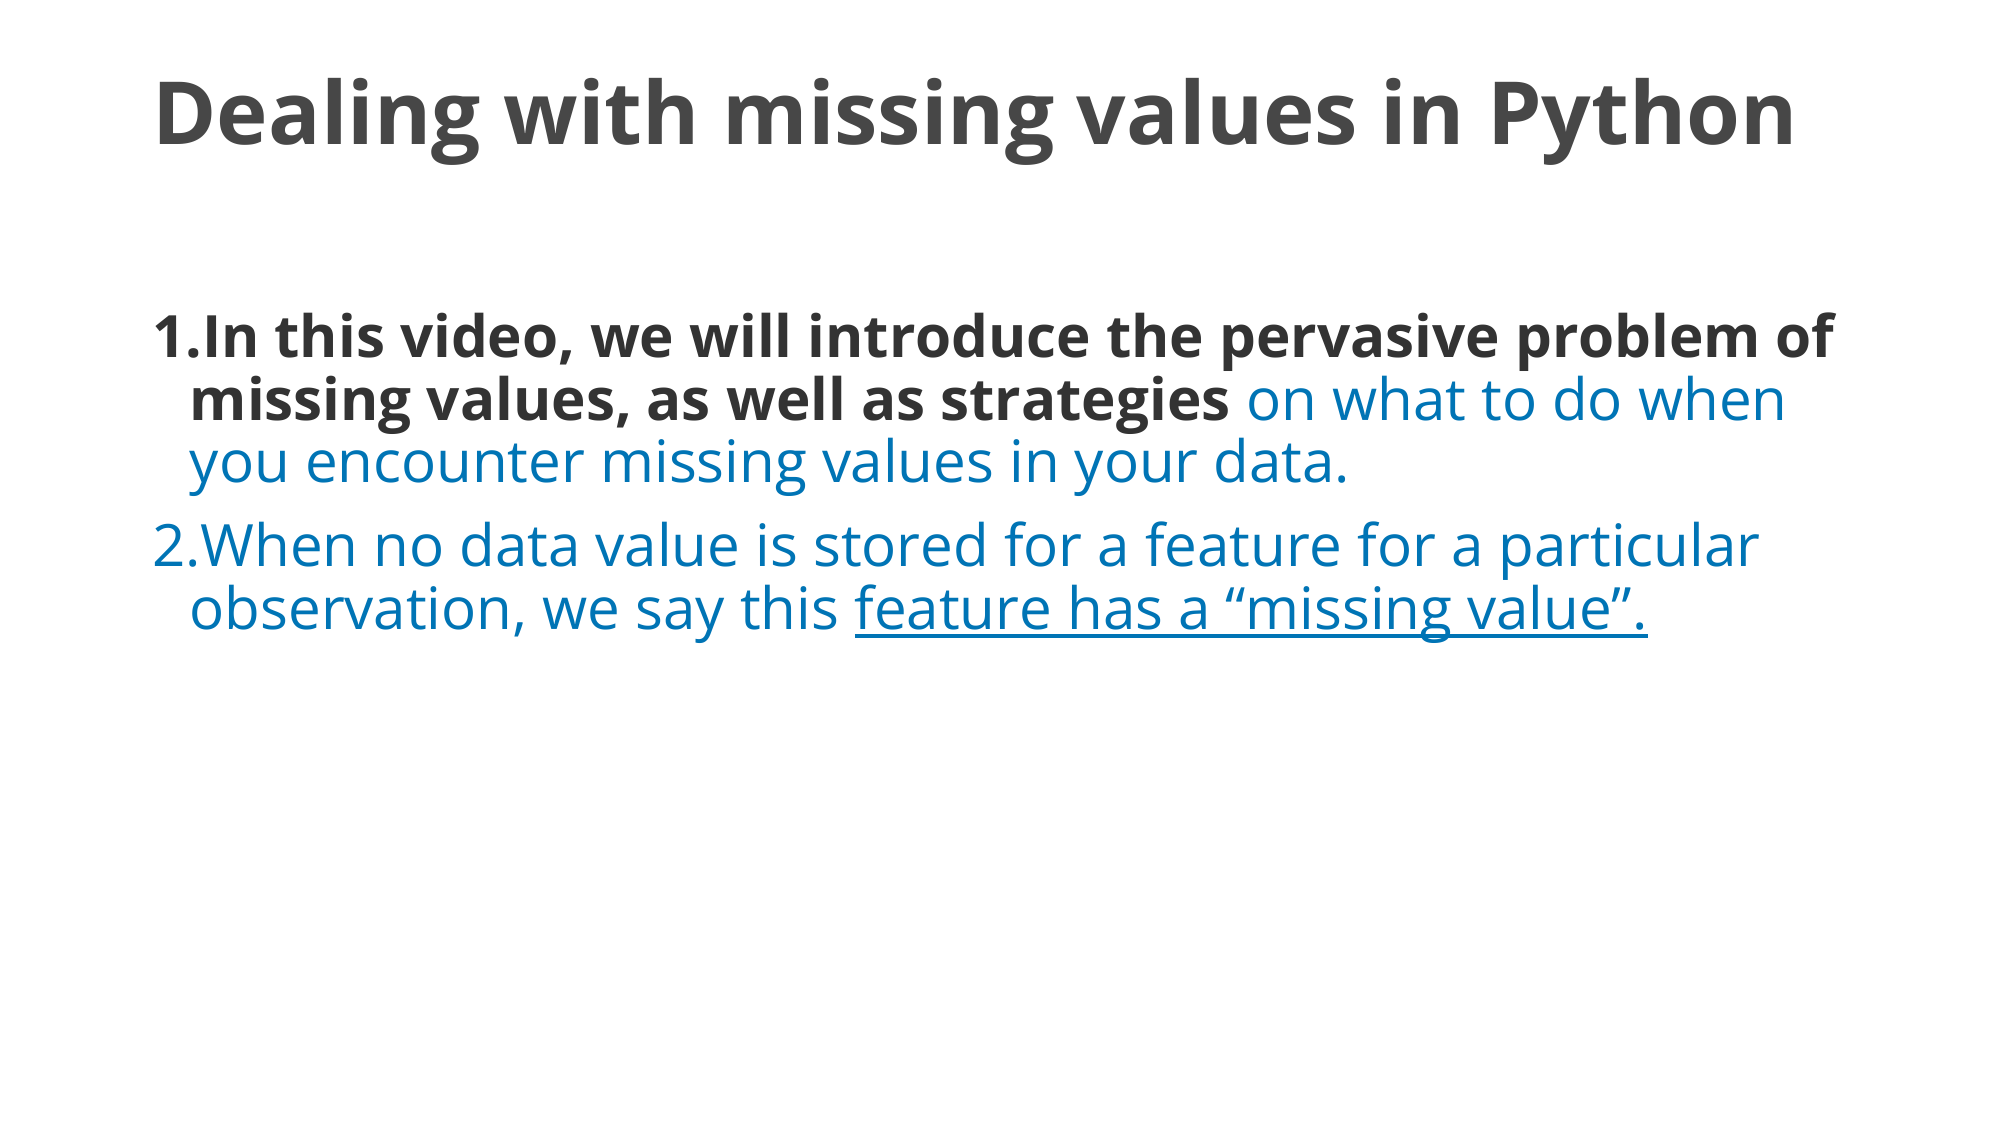

# Dealing with missing values in Python
In this video, we will introduce the pervasive problem of missing values, as well as strategies on what to do when you encounter missing values in your data.
When no data value is stored for a feature for a particular observation, we say this feature has a “missing value”.